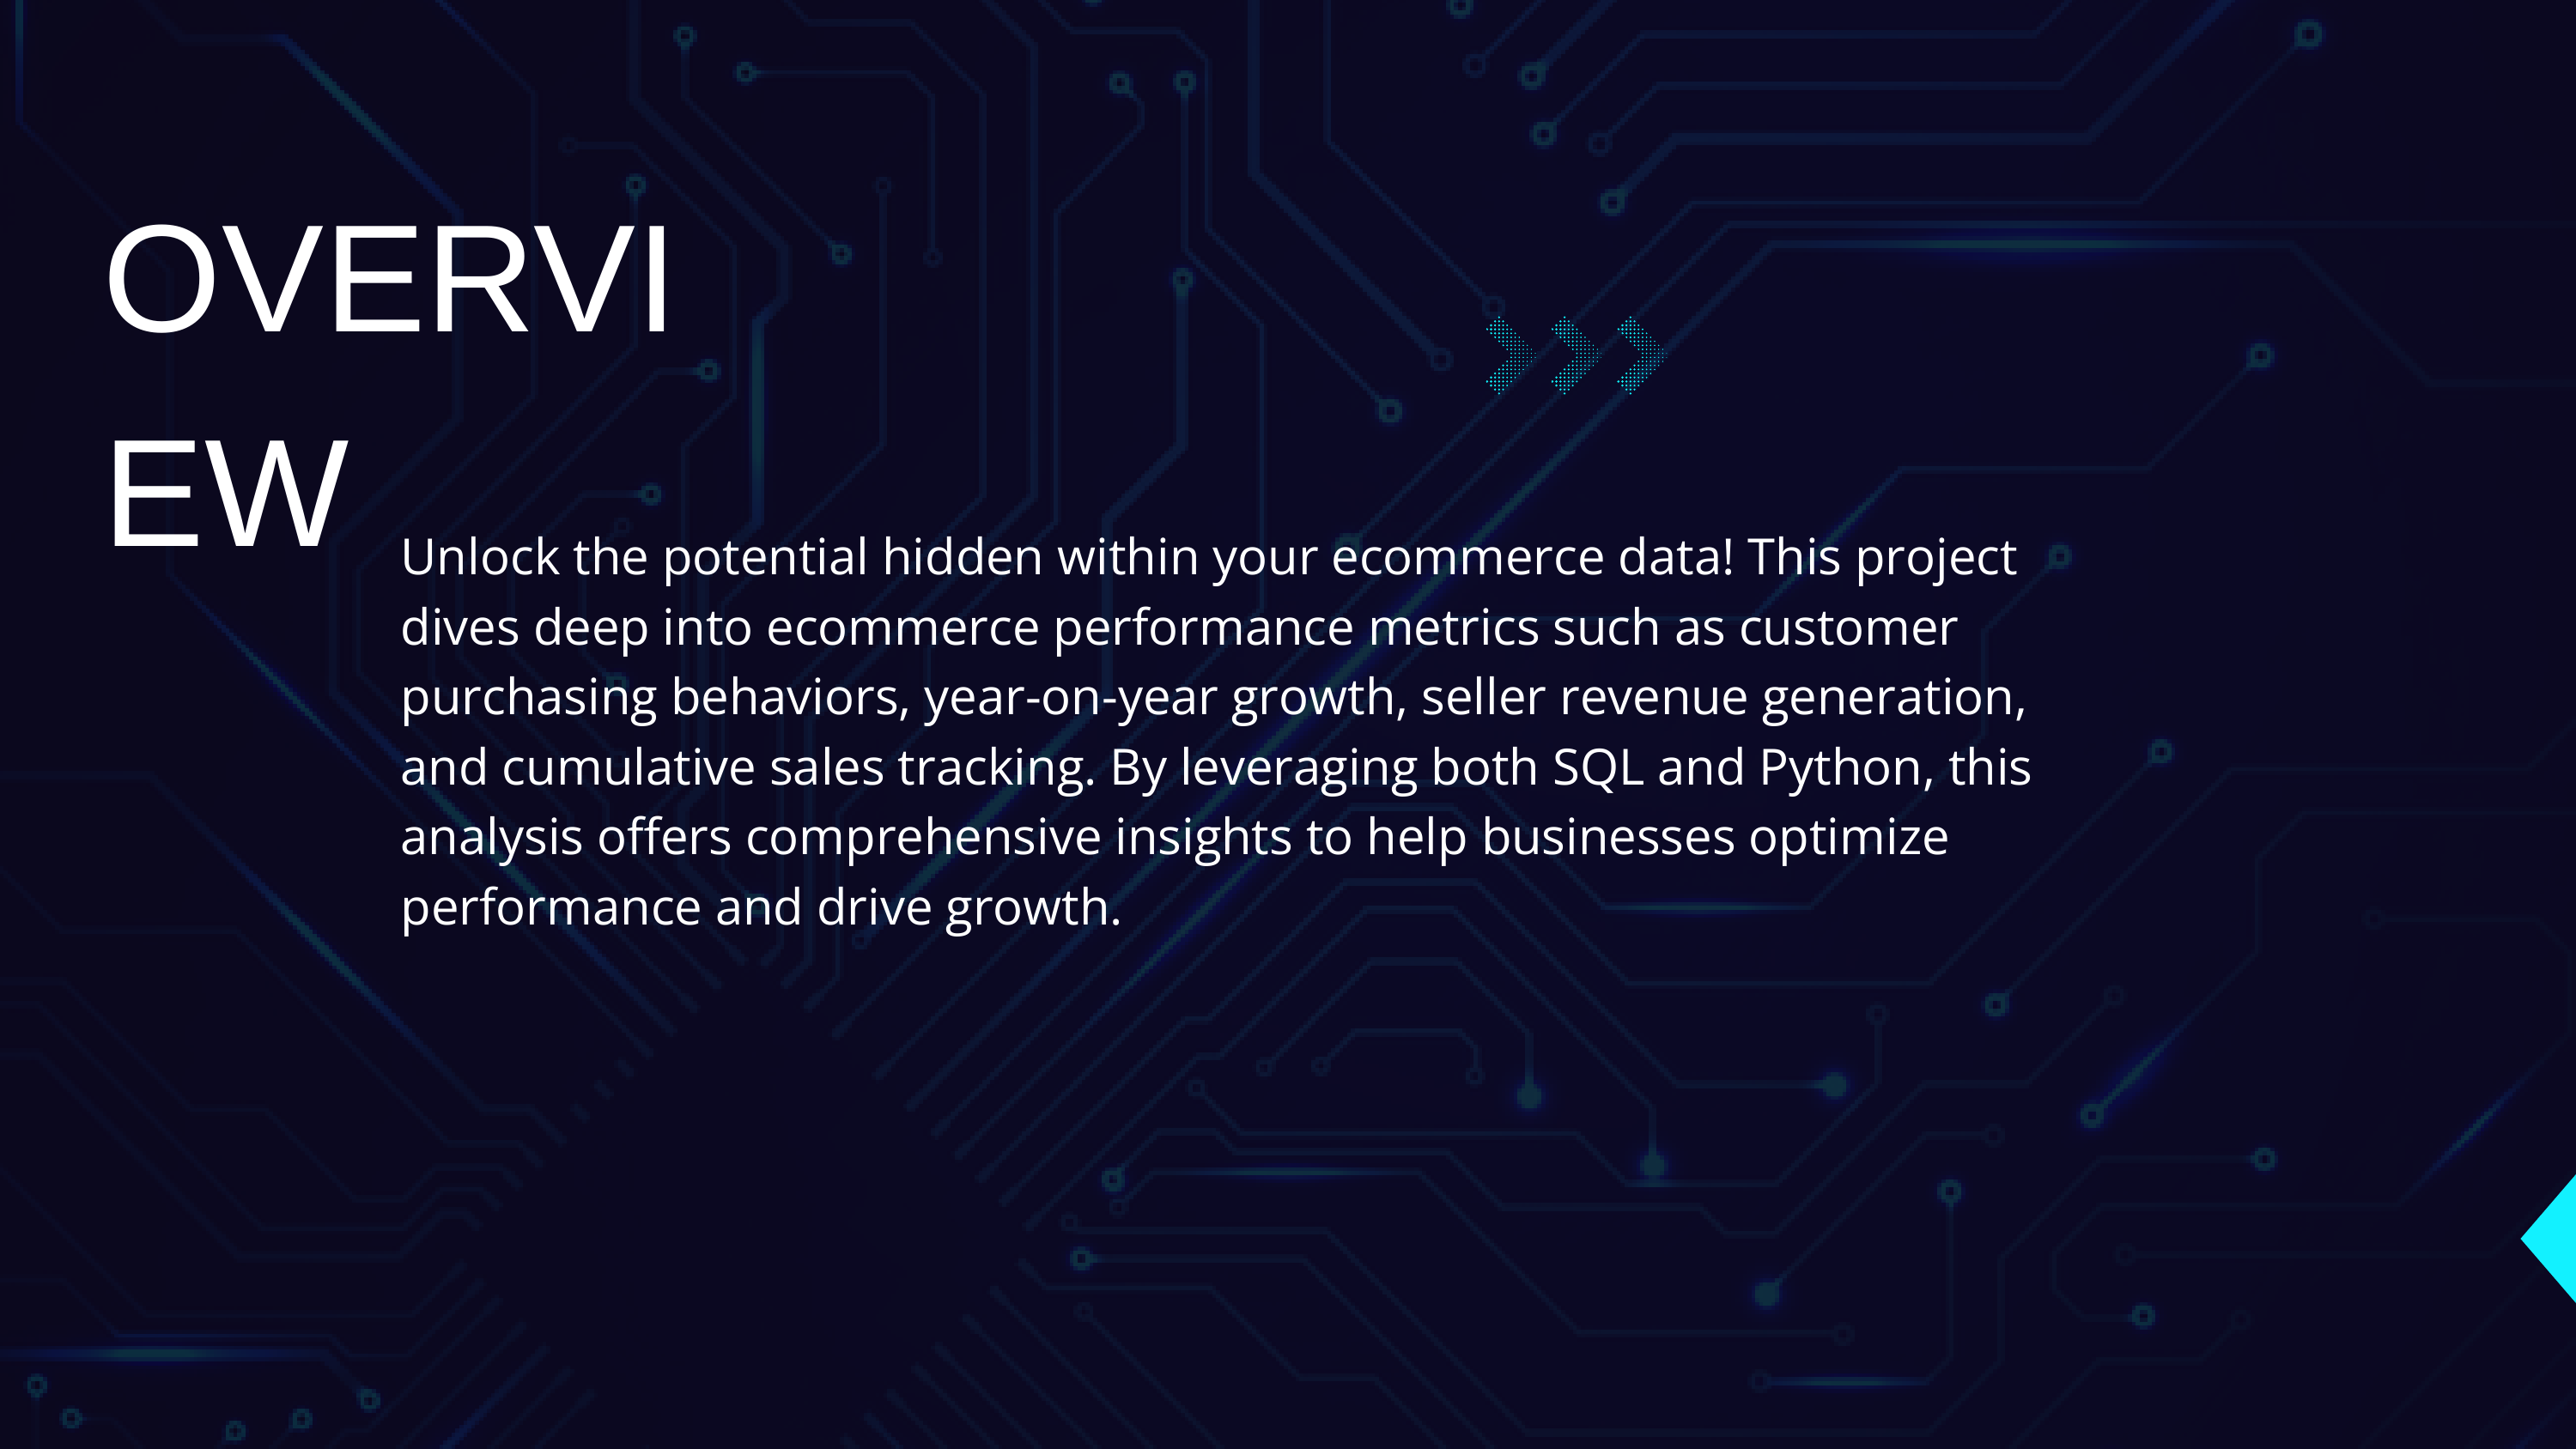

OVERVIEW

Unlock the potential hidden within your ecommerce data! This project dives deep into ecommerce performance metrics such as customer purchasing behaviors, year-on-year growth, seller revenue generation, and cumulative sales tracking. By leveraging both SQL and Python, this analysis offers comprehensive insights to help businesses optimize performance and drive growth.